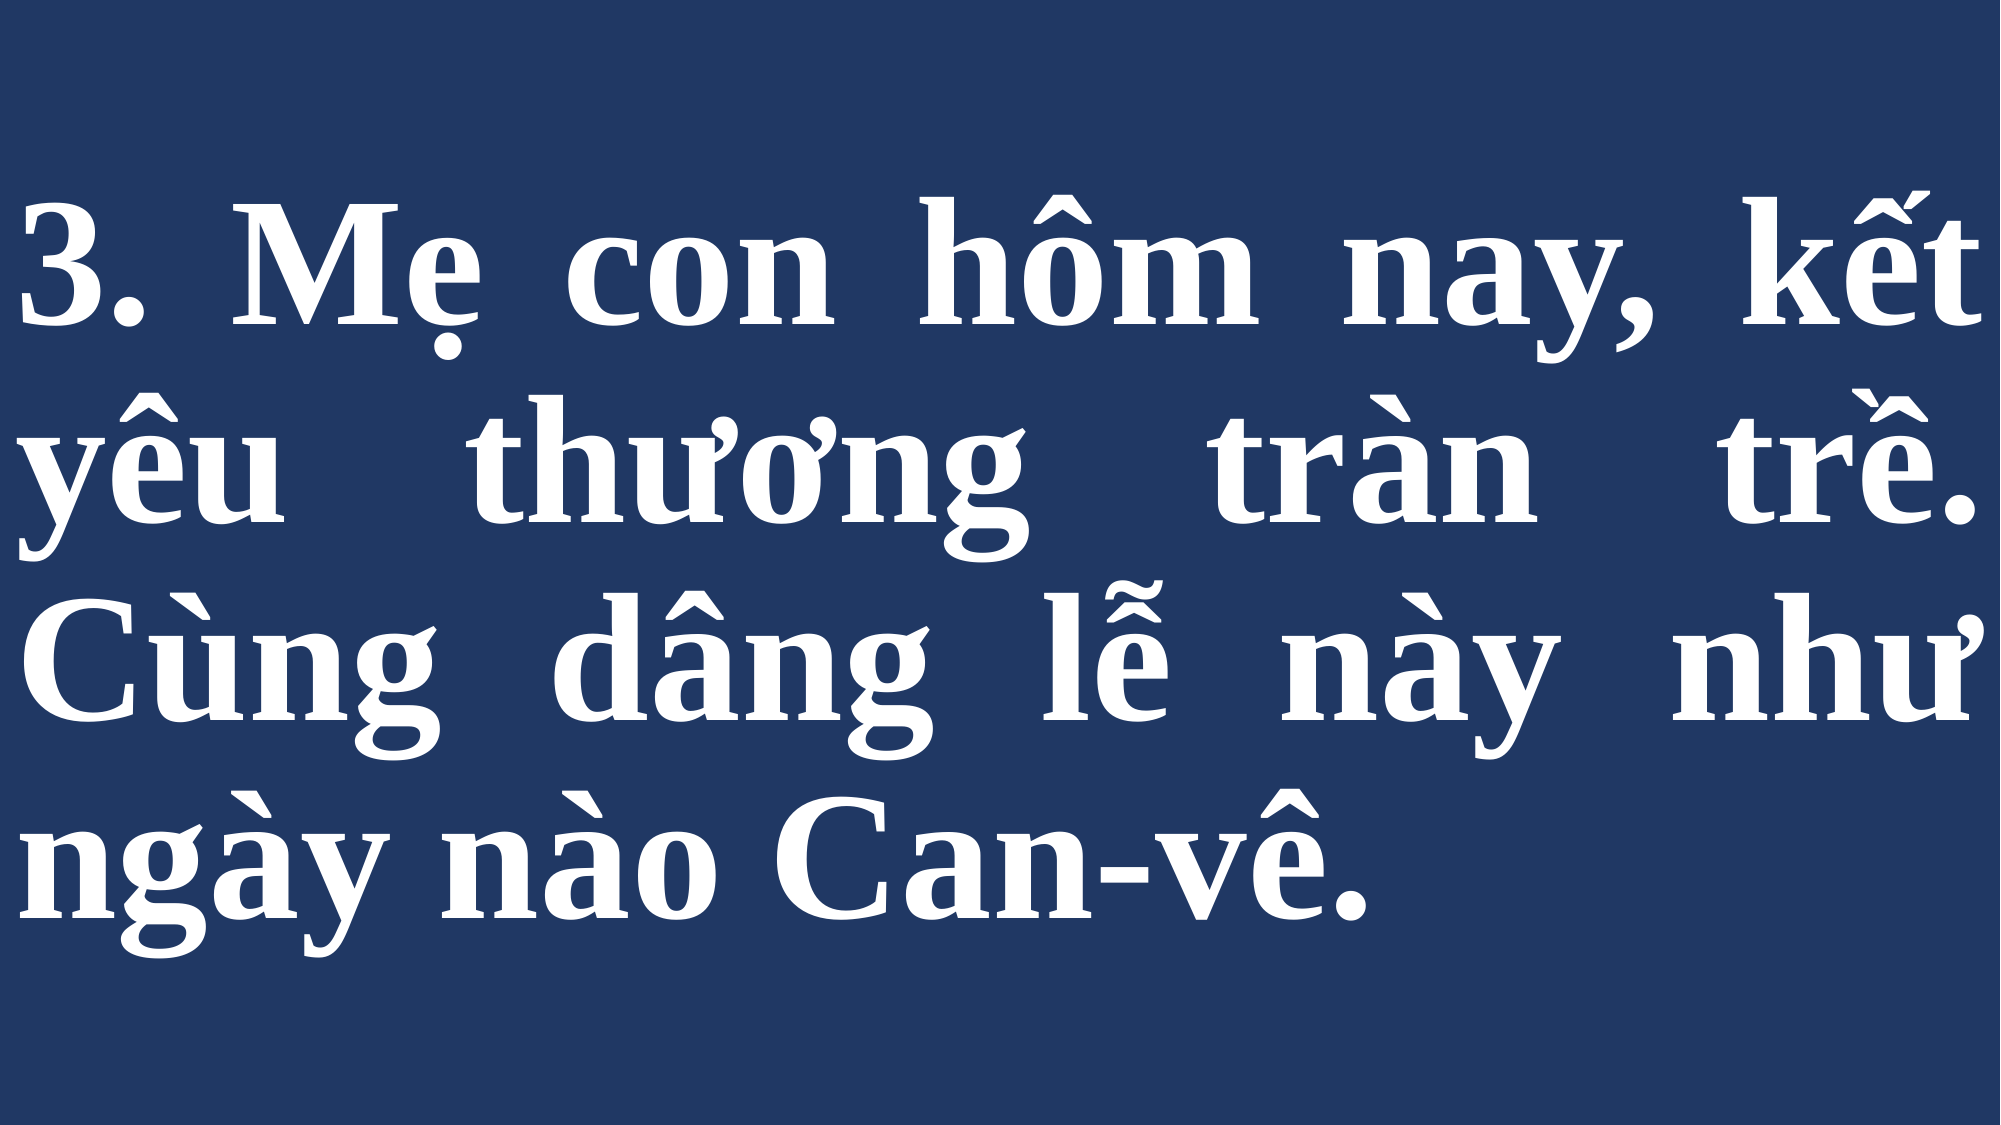

# 3. Mẹ con hôm nay, kết yêu thương tràn trề. Cùng dâng lễ này như ngày nào Can-vê.